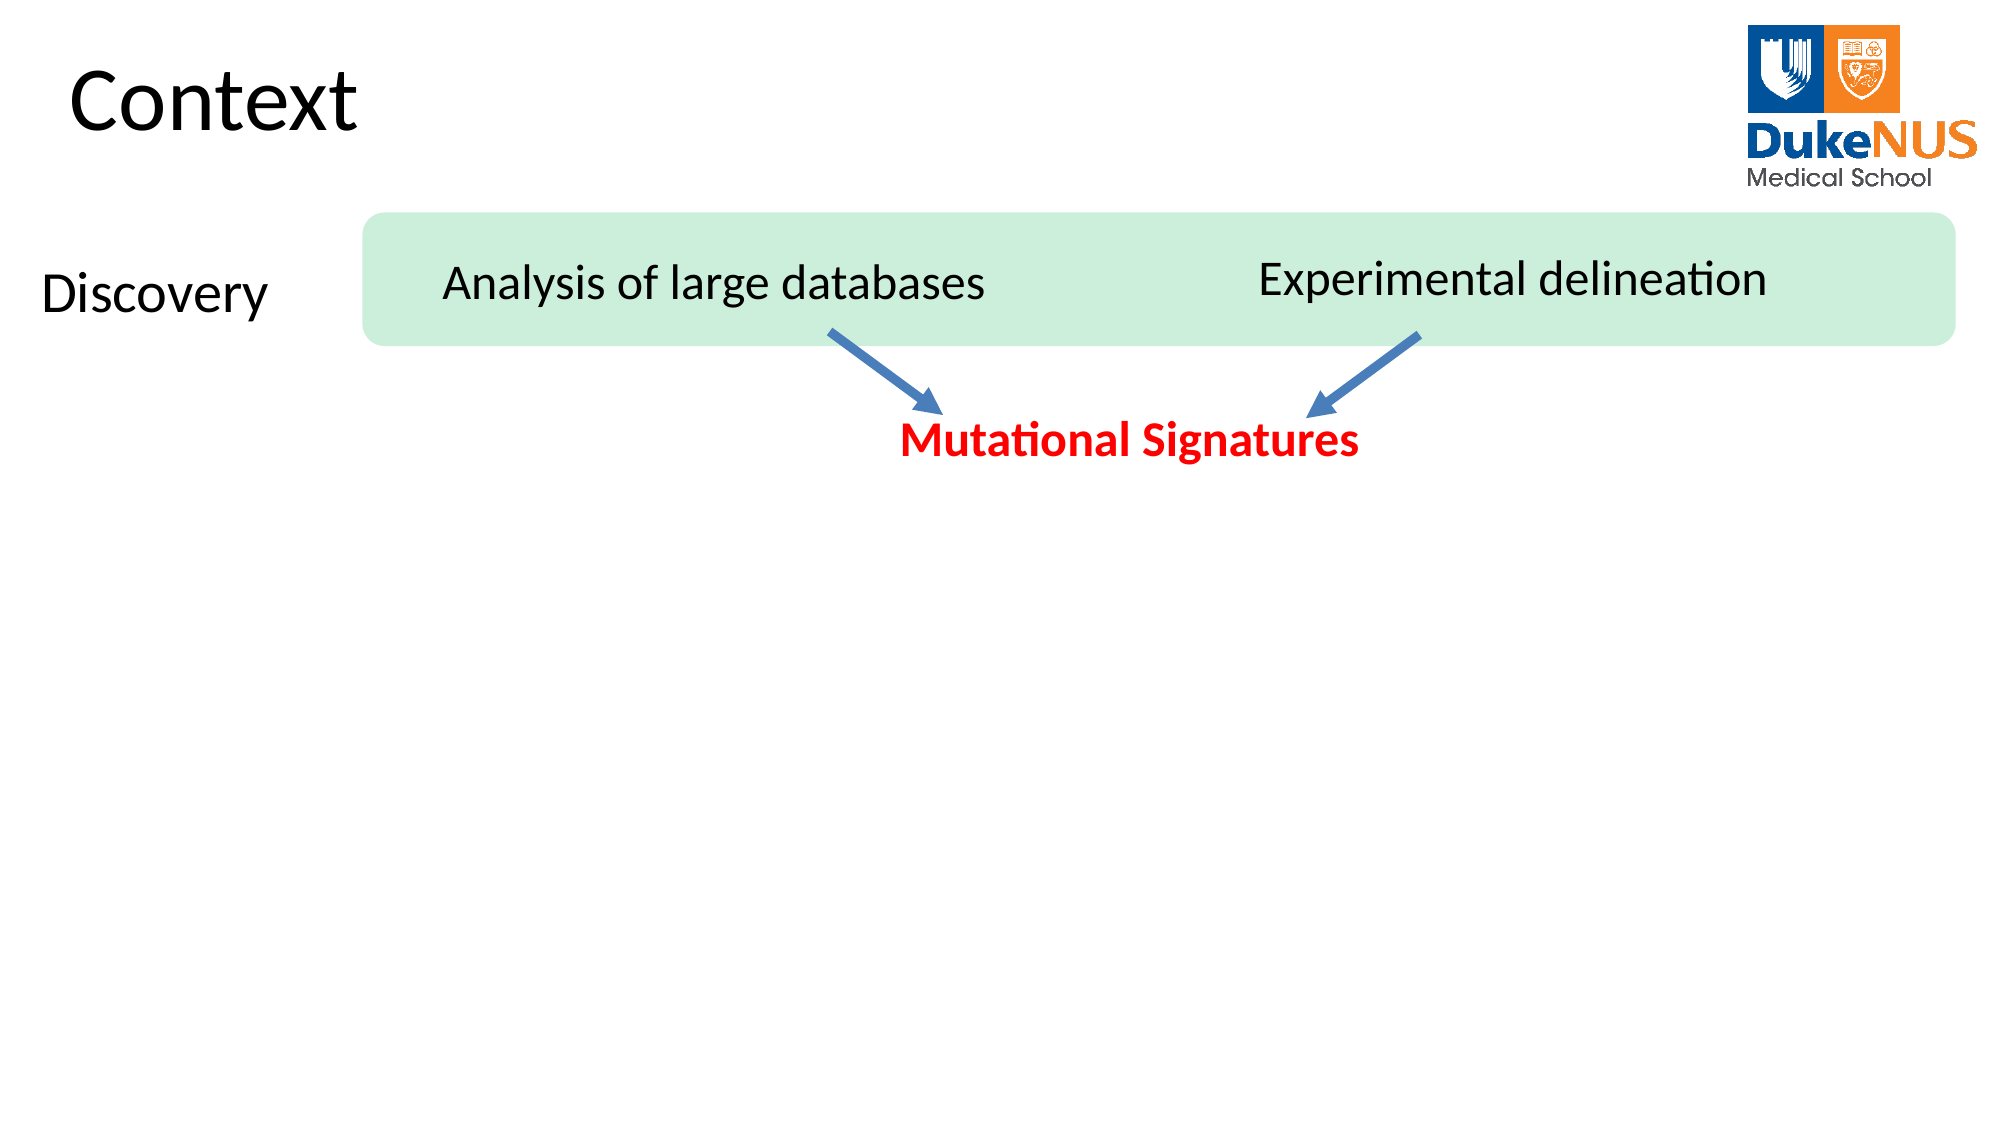

# Context

Experimental delineation
Analysis of large databases
Discovery
Mutational Signatures